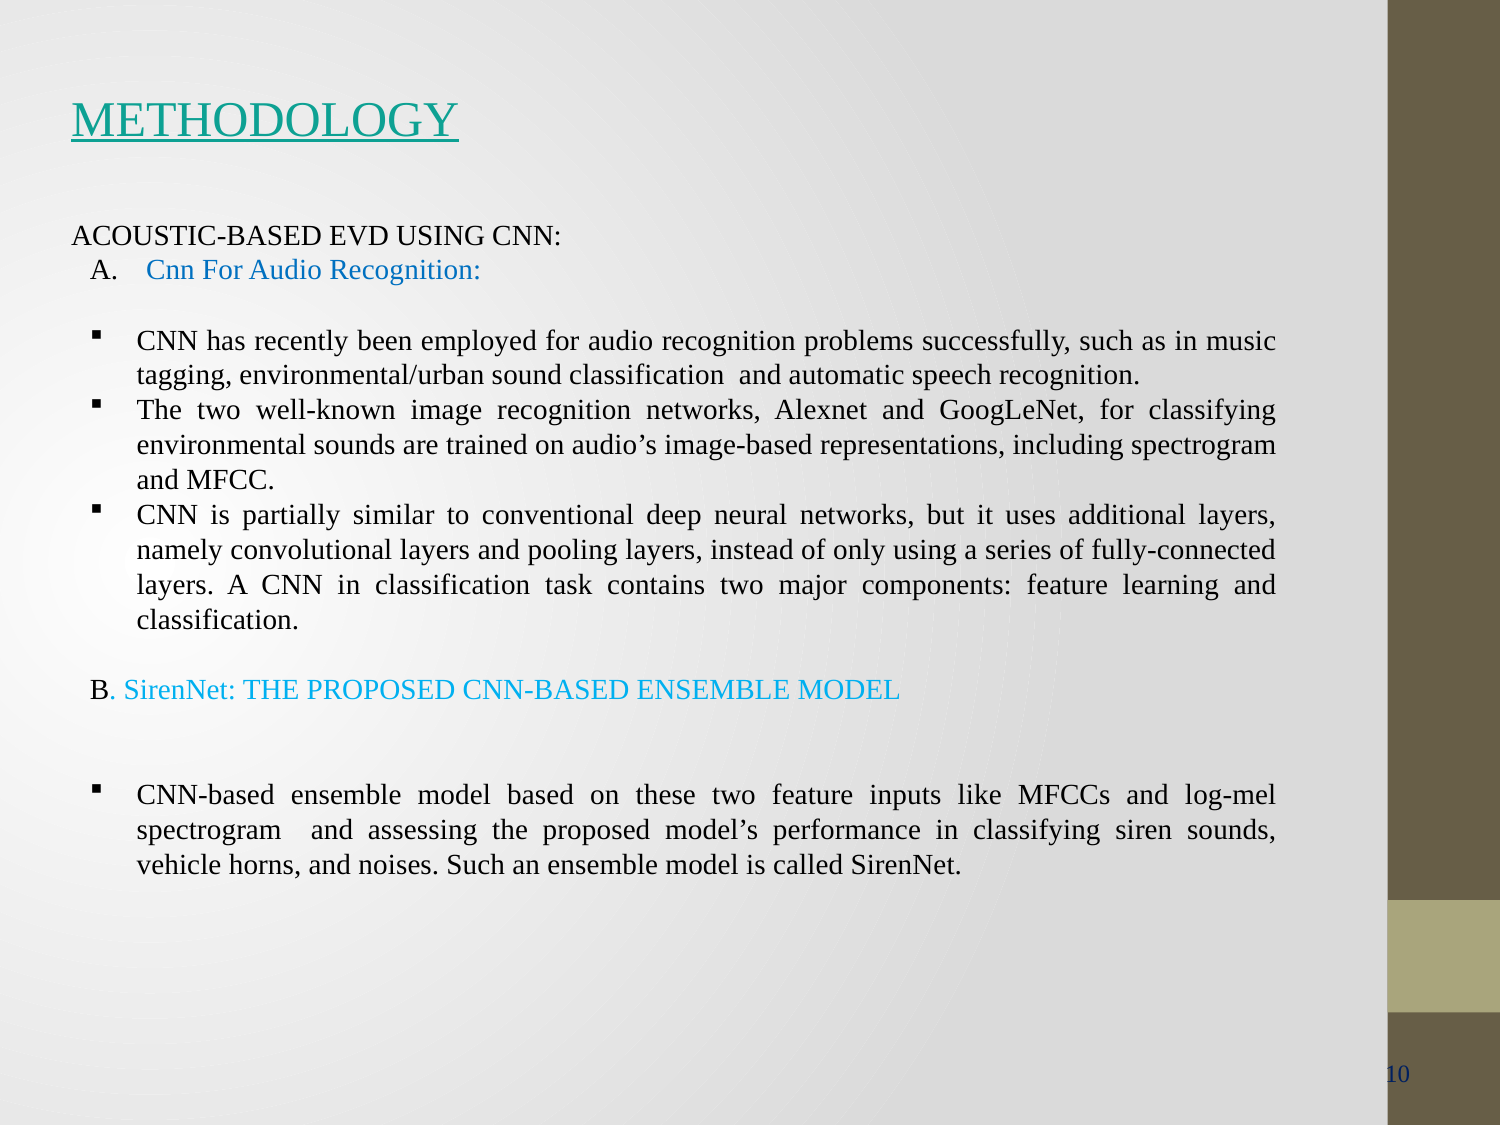

METHODOLOGY

ACOUSTIC-BASED EVD USING CNN:
Cnn For Audio Recognition:

CNN has recently been employed for audio recognition problems successfully, such as in music tagging, environmental/urban sound classification  and automatic speech recognition.
The two well-known image recognition networks, Alexnet and GoogLeNet, for classifying environmental sounds are trained on audio’s image-based representations, including spectrogram and MFCC.
CNN is partially similar to conventional deep neural networks, but it uses additional layers, namely convolutional layers and pooling layers, instead of only using a series of fully-connected layers. A CNN in classification task contains two major components: feature learning and classification.

B. SirenNet: THE PROPOSED CNN-BASED ENSEMBLE MODEL

CNN-based ensemble model based on these two feature inputs like MFCCs and log-mel spectrogram  and assessing the proposed model’s performance in classifying siren sounds, vehicle horns, and noises. Such an ensemble model is called SirenNet.

10